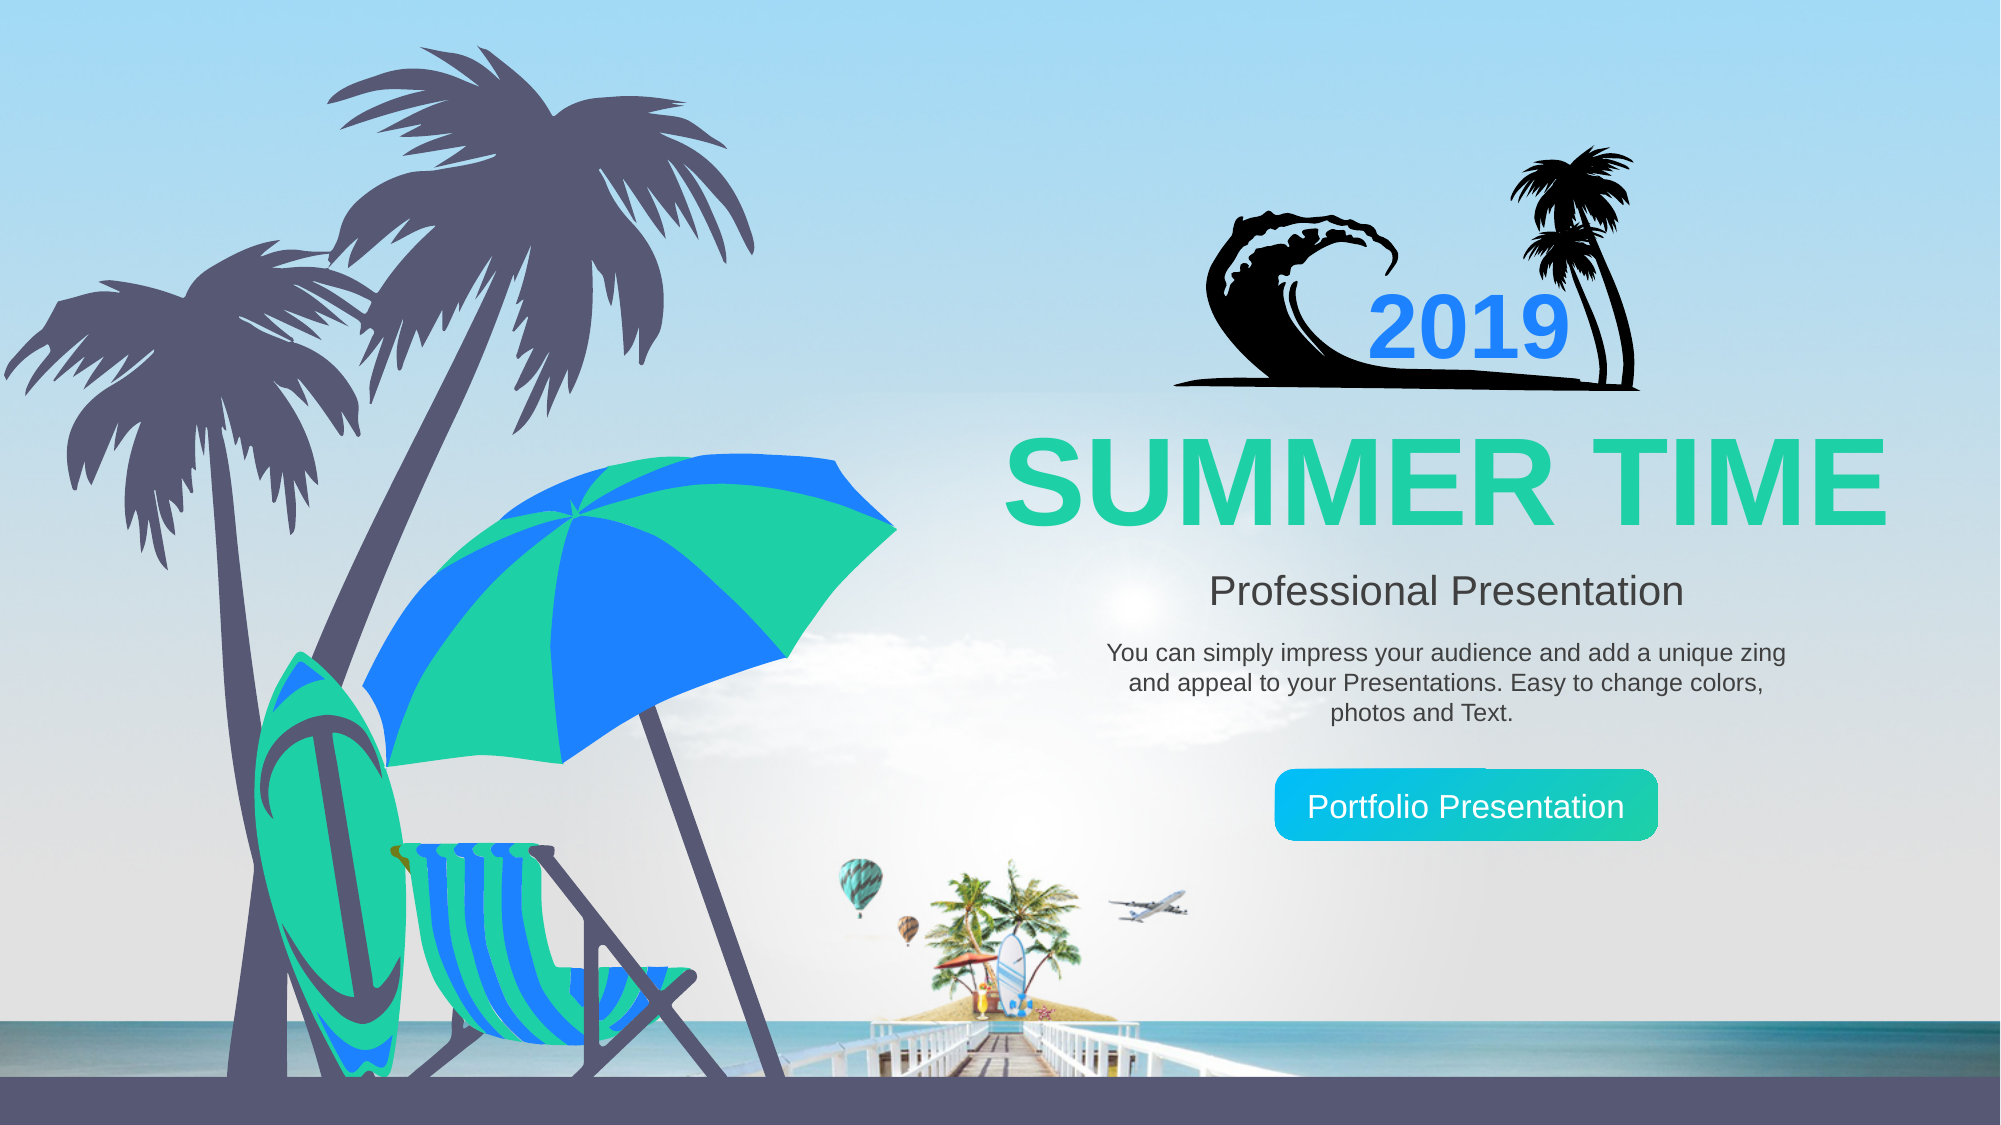

2019

SUMMER TIME

Professional Presentation
You can simply impress your audience and add a unique zing and appeal to your Presentations. Easy to change colors, photos and Text.

Portfolio Presentation